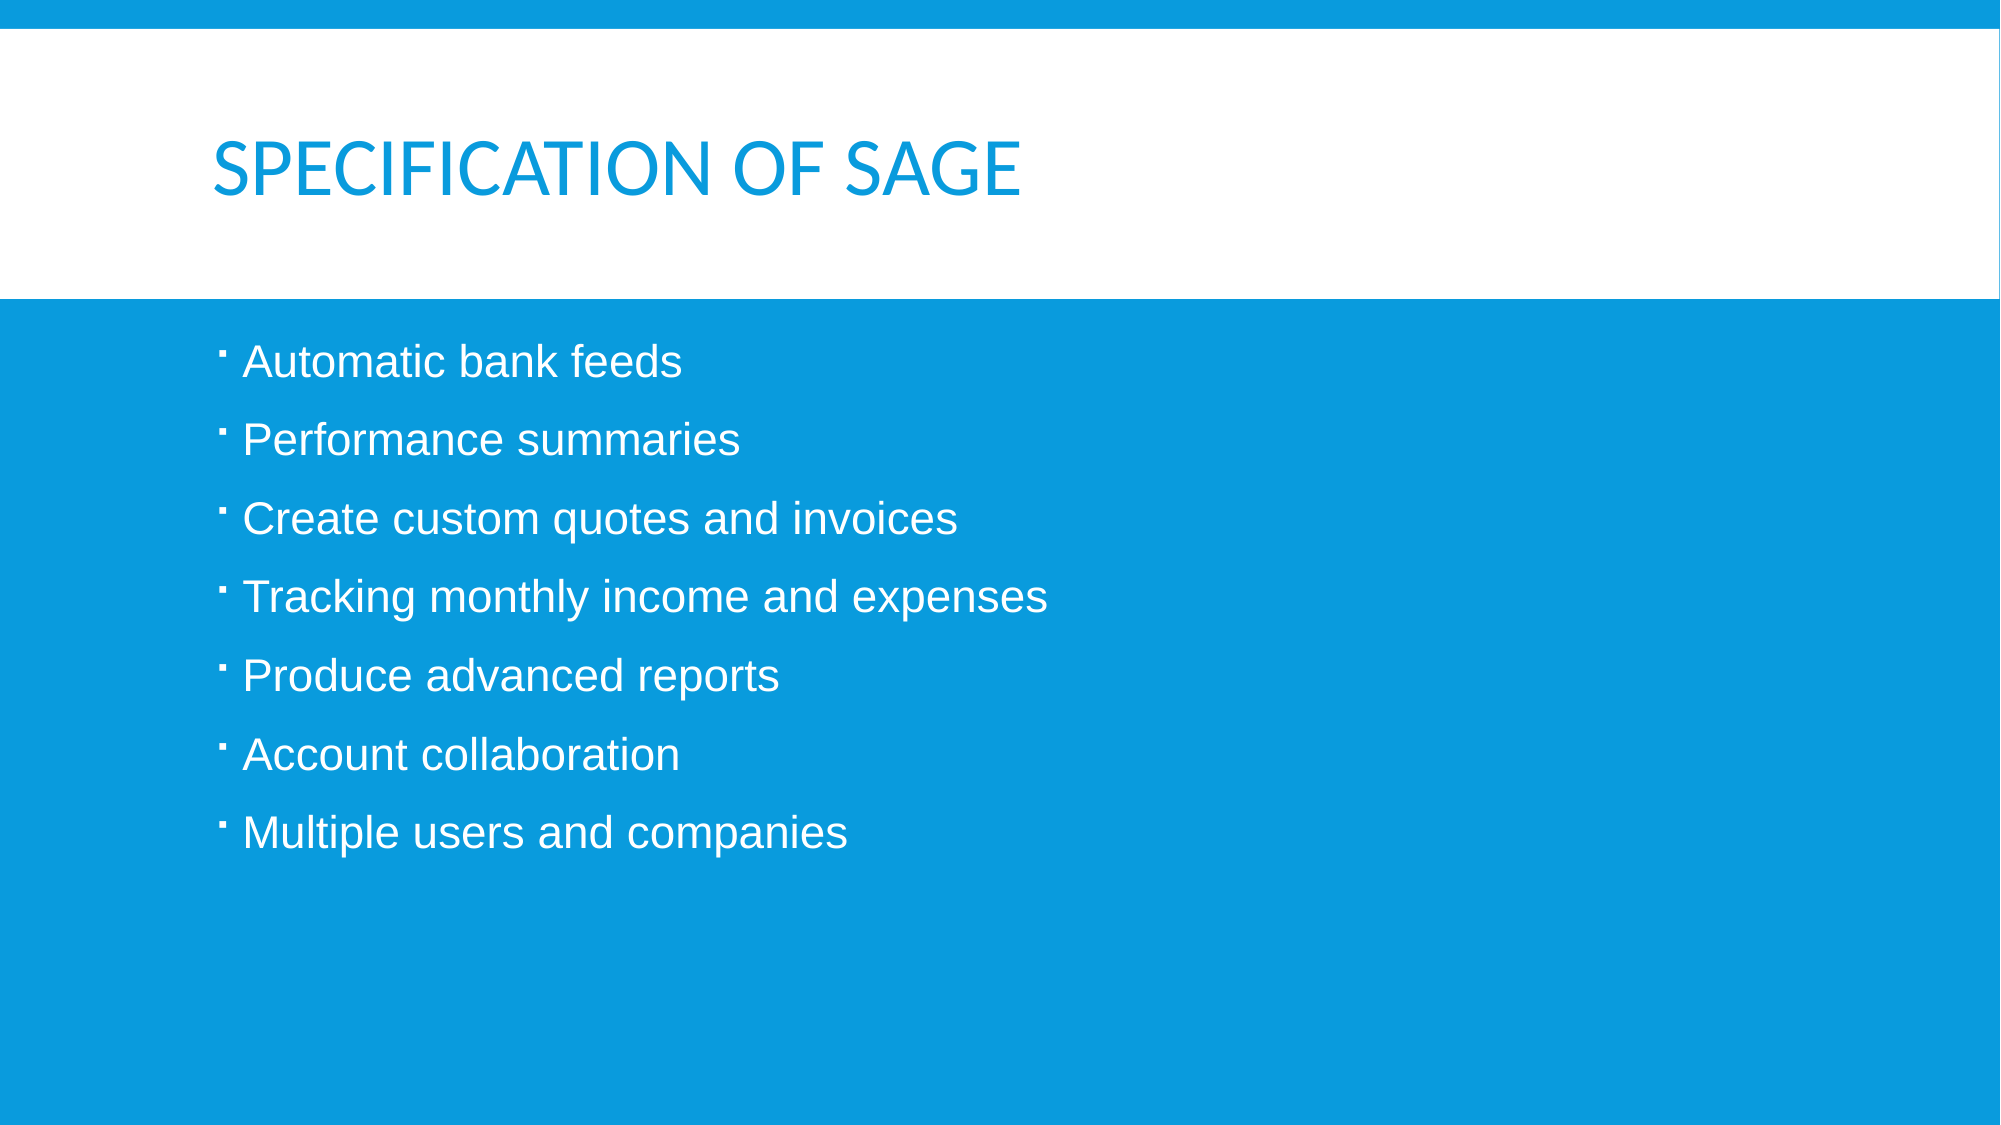

# Specification of sage
Automatic bank feeds
Performance summaries
Create custom quotes and invoices
Tracking monthly income and expenses
Produce advanced reports
Account collaboration
Multiple users and companies